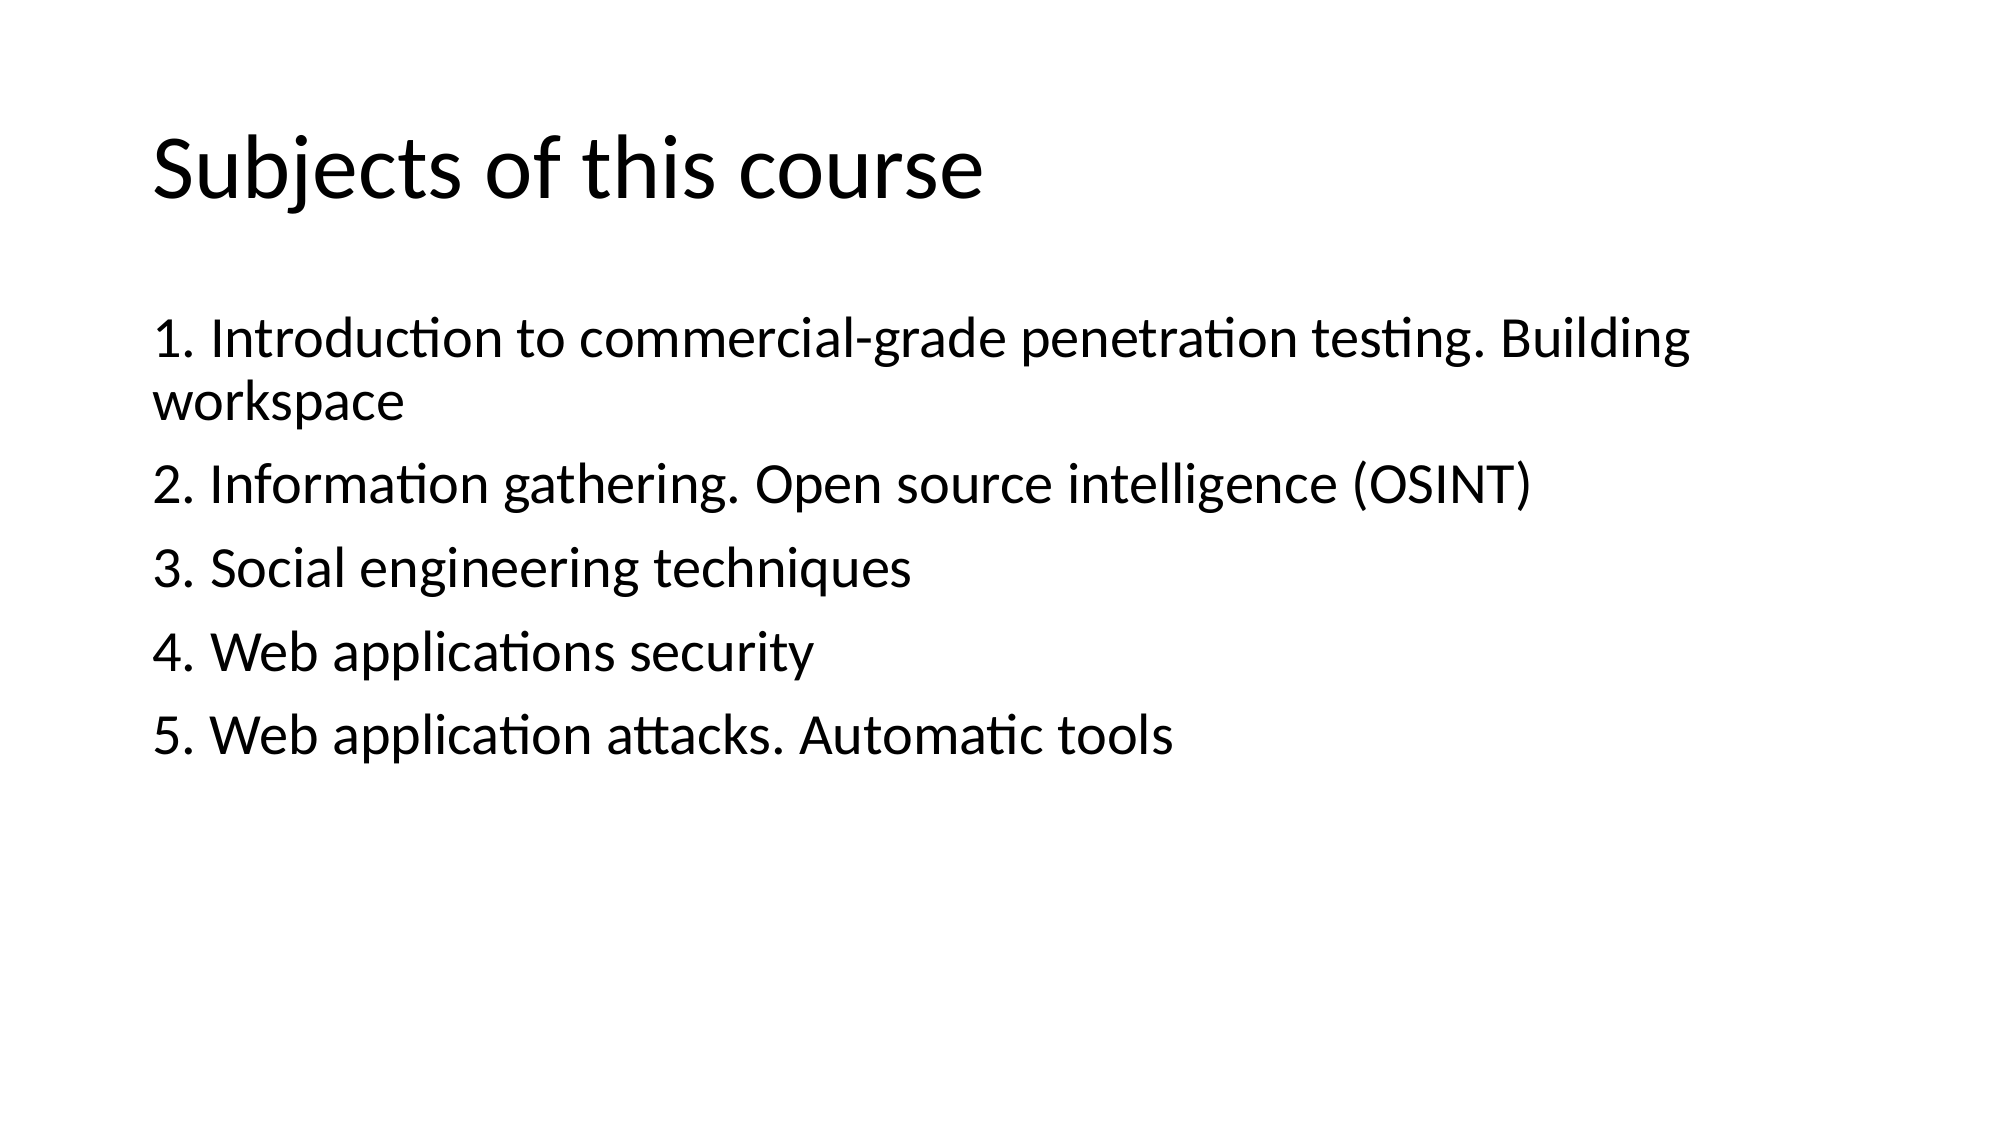

# Subjects of this course
1. Introduction to commercial-grade penetration testing. Building workspace
2. Information gathering. Open source intelligence (OSINT)
3. Social engineering techniques
4. Web applications security
5. Web application attacks. Automatic tools